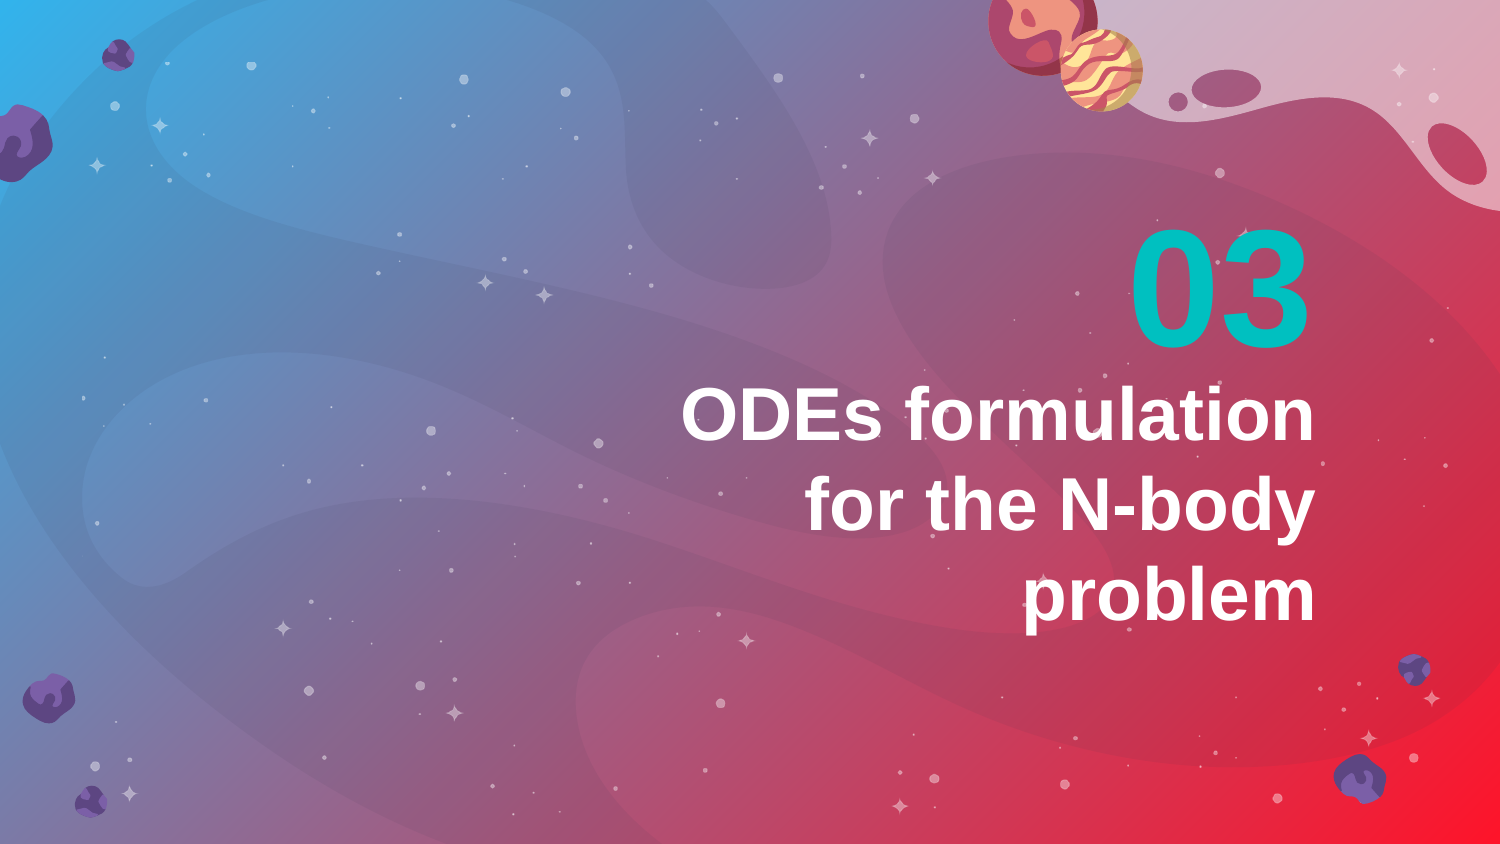

03
# ODEs formulation for the N-body problem